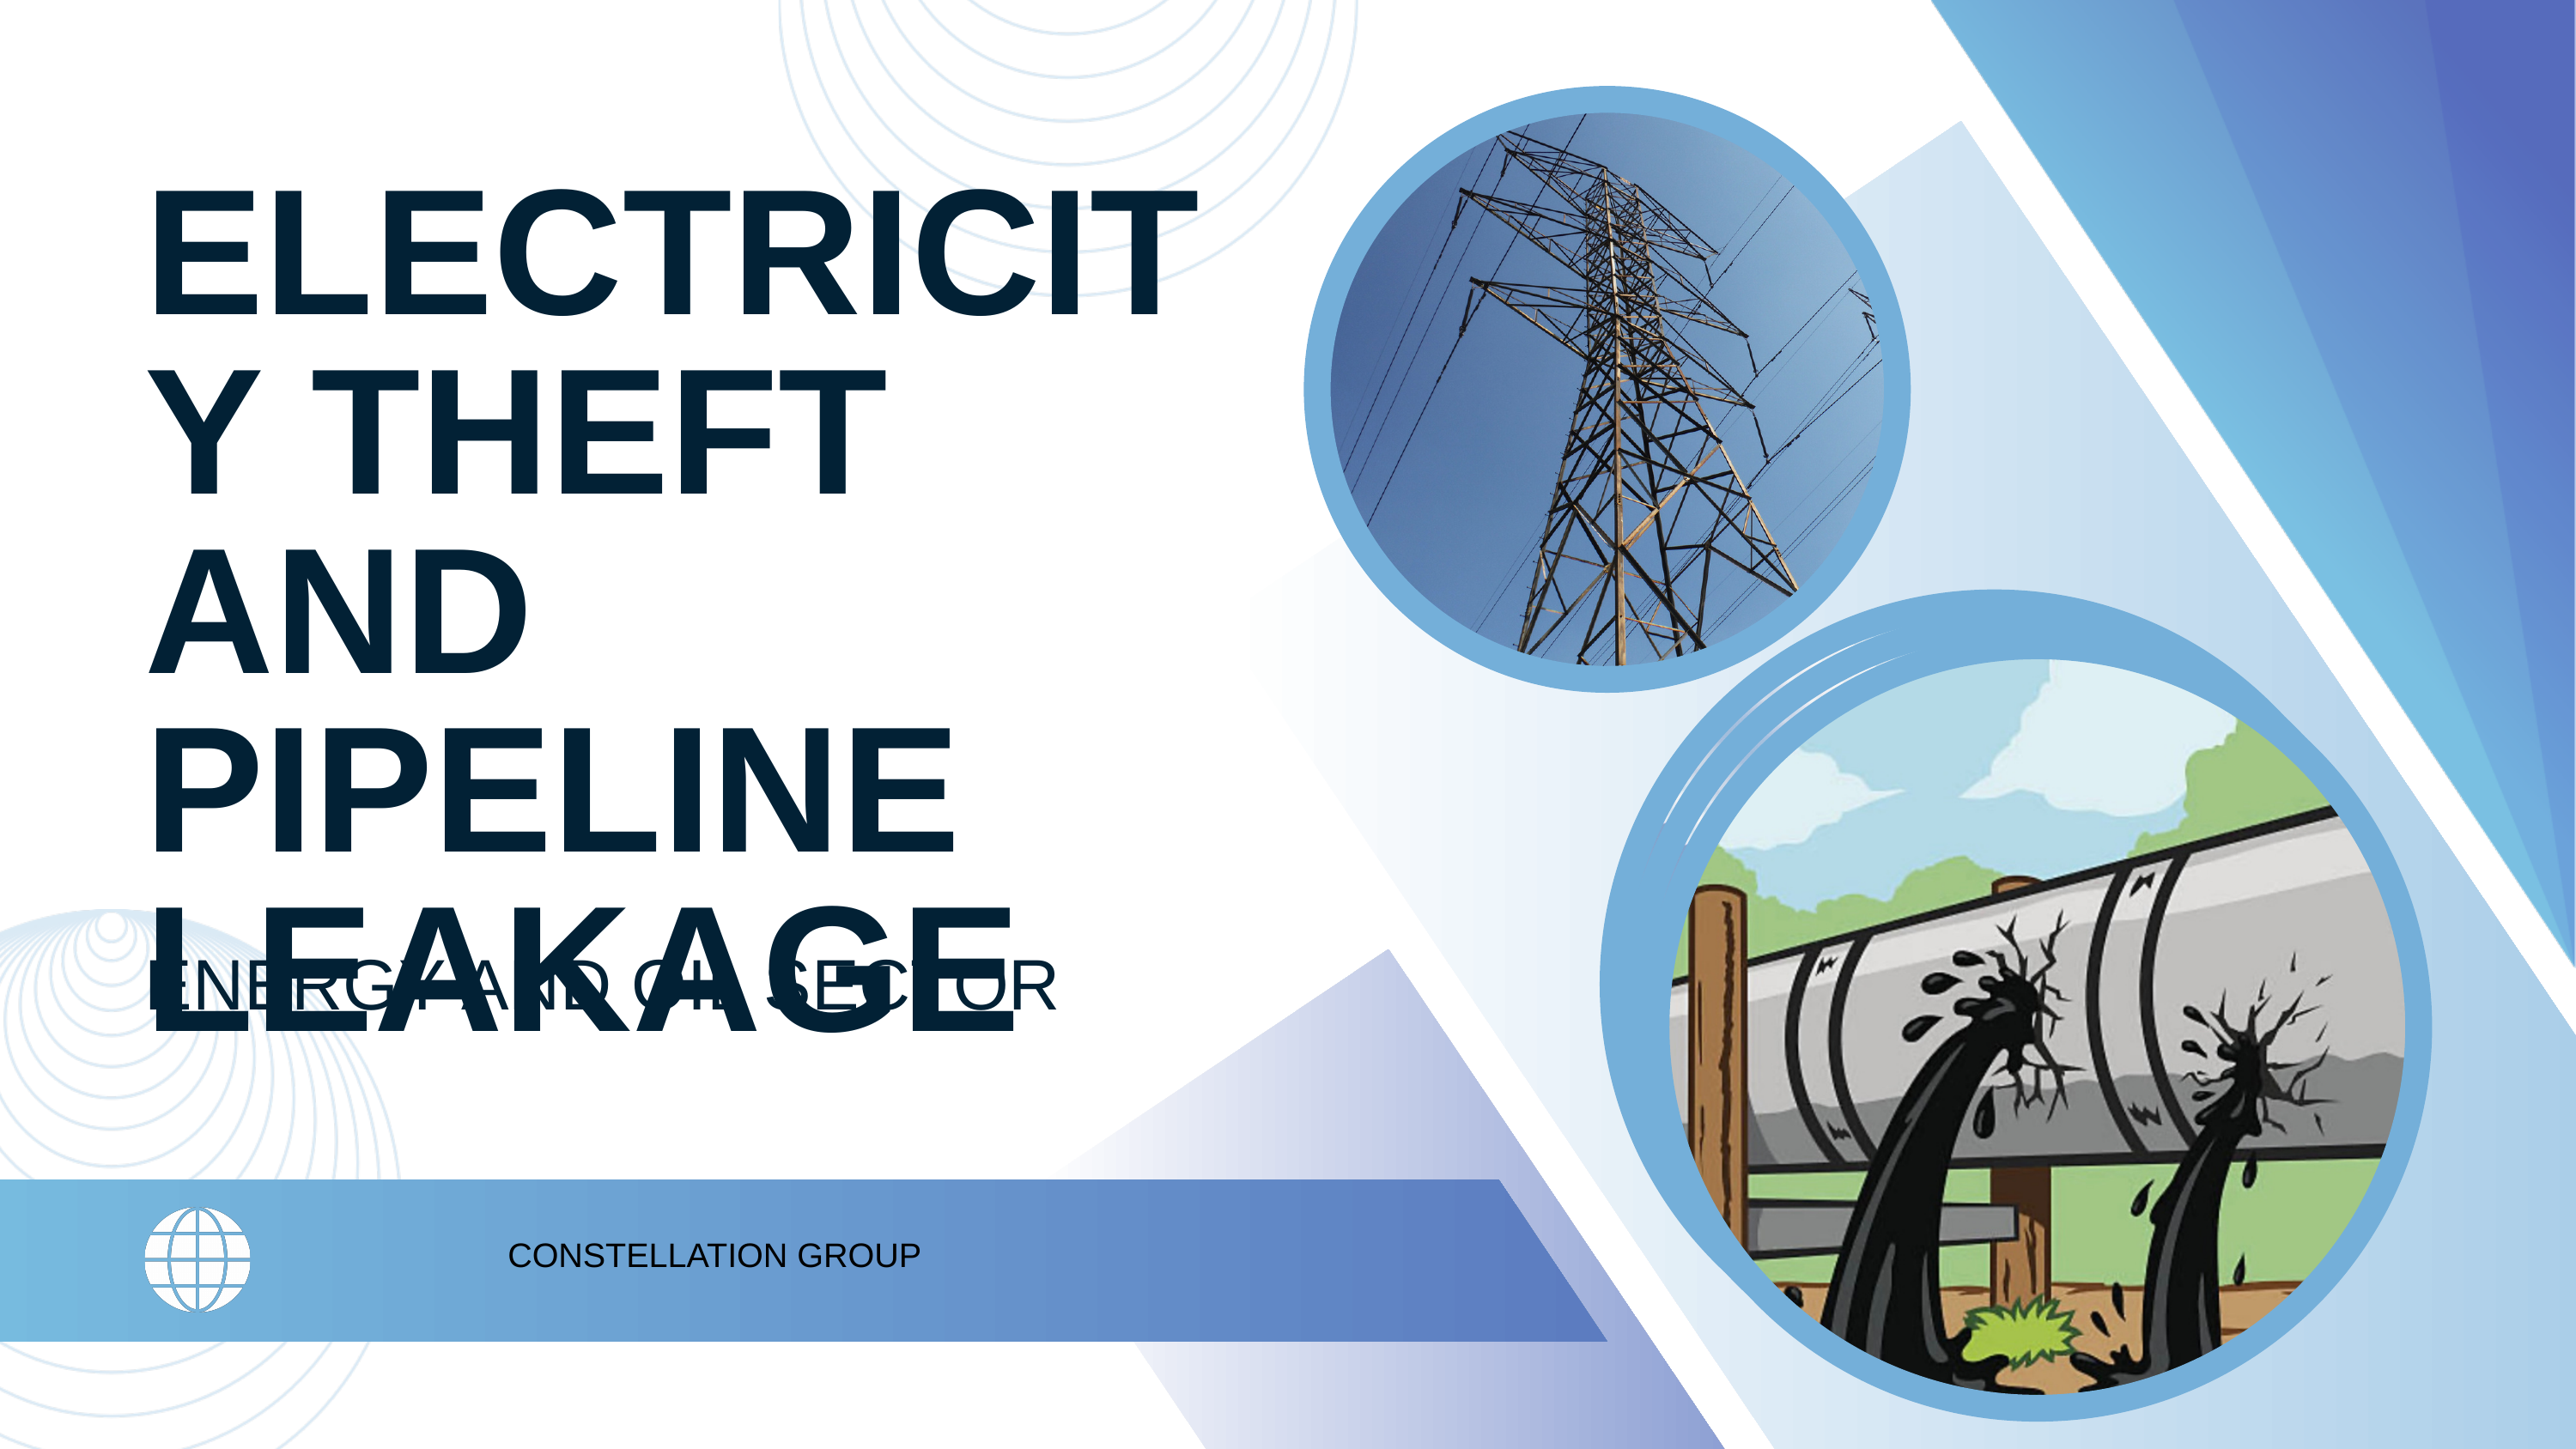

ELECTRICITY THEFT AND PIPELINE LEAKAGE

ENERGY AND OIL SECTOR

CONSTELLATION GROUP